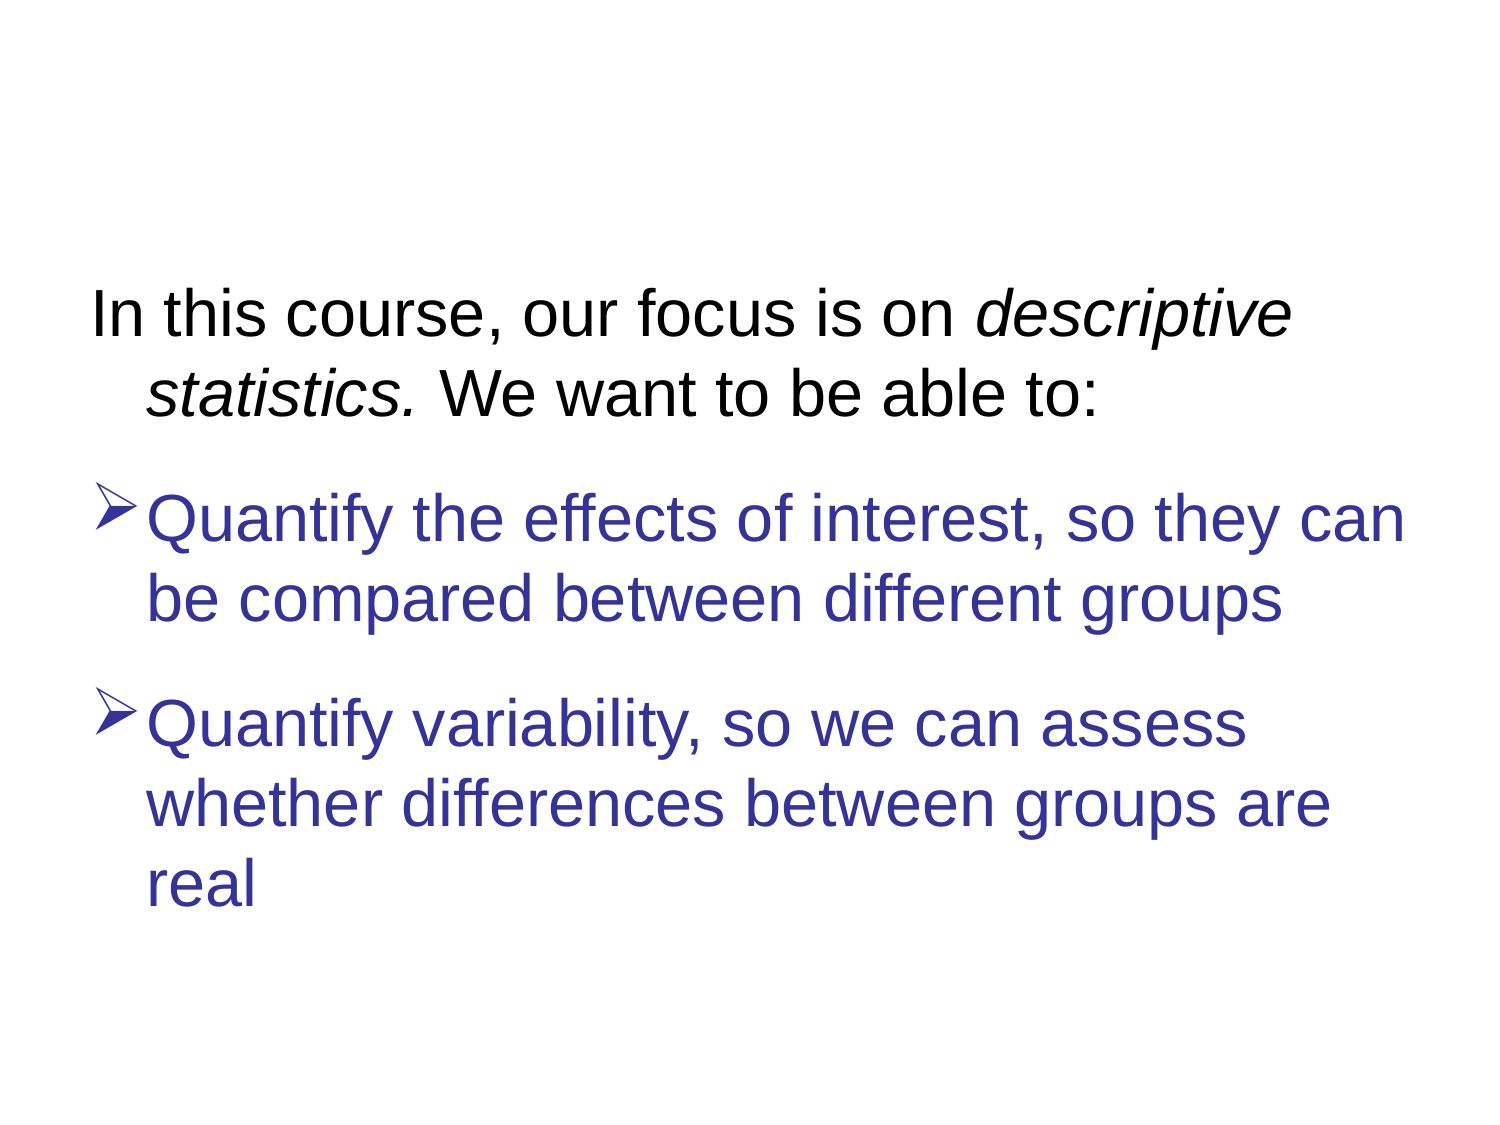

In this course, our focus is on descriptive statistics. We want to be able to:

Quantify the effects of interest, so they can be compared between different groups

Quantify variability, so we can assess whether differences between groups are real